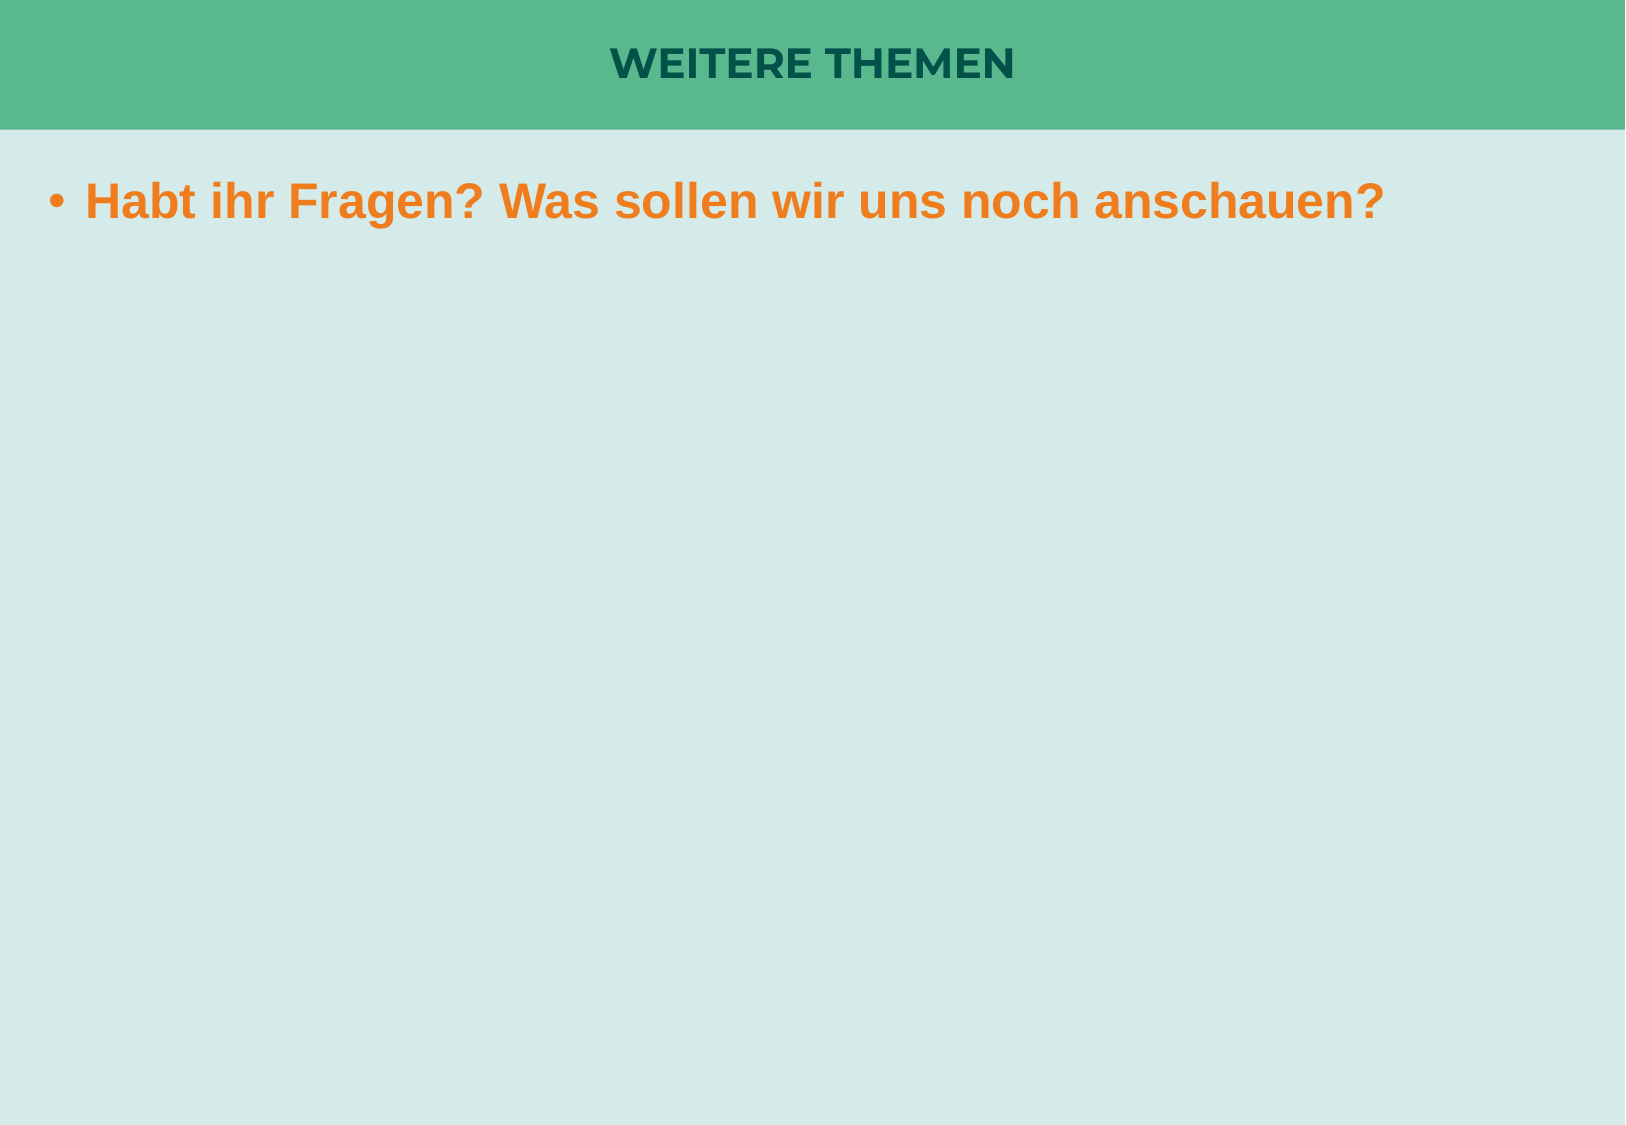

# Weitere Themen
Habt ihr Fragen? Was sollen wir uns noch anschauen?